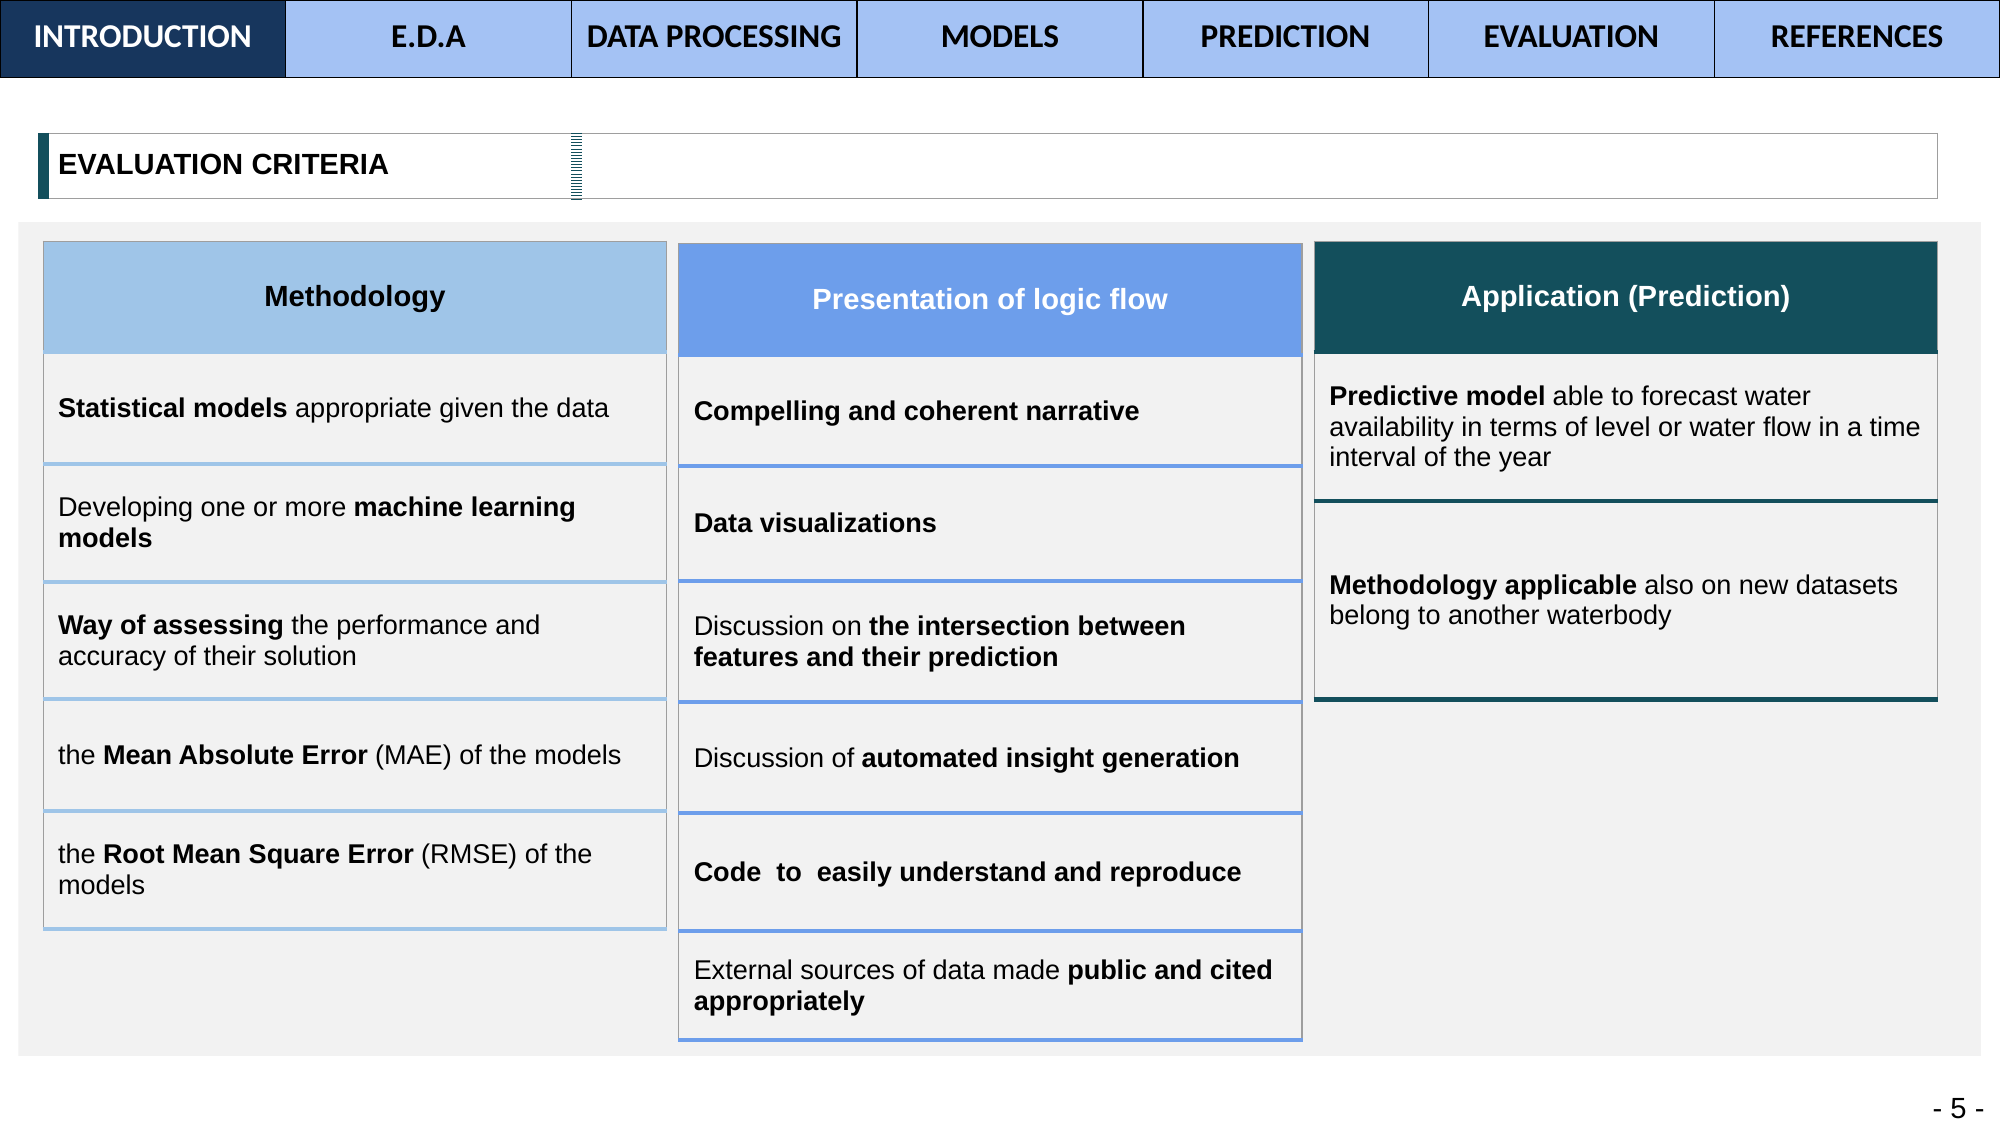

| INTRODUCTION | E.D.A | DATA PROCESSING | MODELS | PREDICTION | EVALUATION | REFERENCES |
| --- | --- | --- | --- | --- | --- | --- |
| EVALUATION CRITERIA |  |
| --- | --- |

| Methodology |
| --- |
| Statistical models appropriate given the data |
| Developing one or more machine learning models |
| Way of assessing the performance and accuracy of their solution |
| the Mean Absolute Error (MAE) of the models |
| the Root Mean Square Error (RMSE) of the models |
| Application (Prediction) |
| --- |
| Predictive model able to forecast water availability in terms of level or water flow in a time interval of the year |
| Methodology applicable also on new datasets belong to another waterbody |
| Presentation of logic flow |
| --- |
| Compelling and coherent narrative |
| Data visualizations |
| Discussion on the intersection between features and their prediction |
| Discussion of automated insight generation |
| Code to easily understand and reproduce |
| External sources of data made public and cited appropriately |
- 5 -